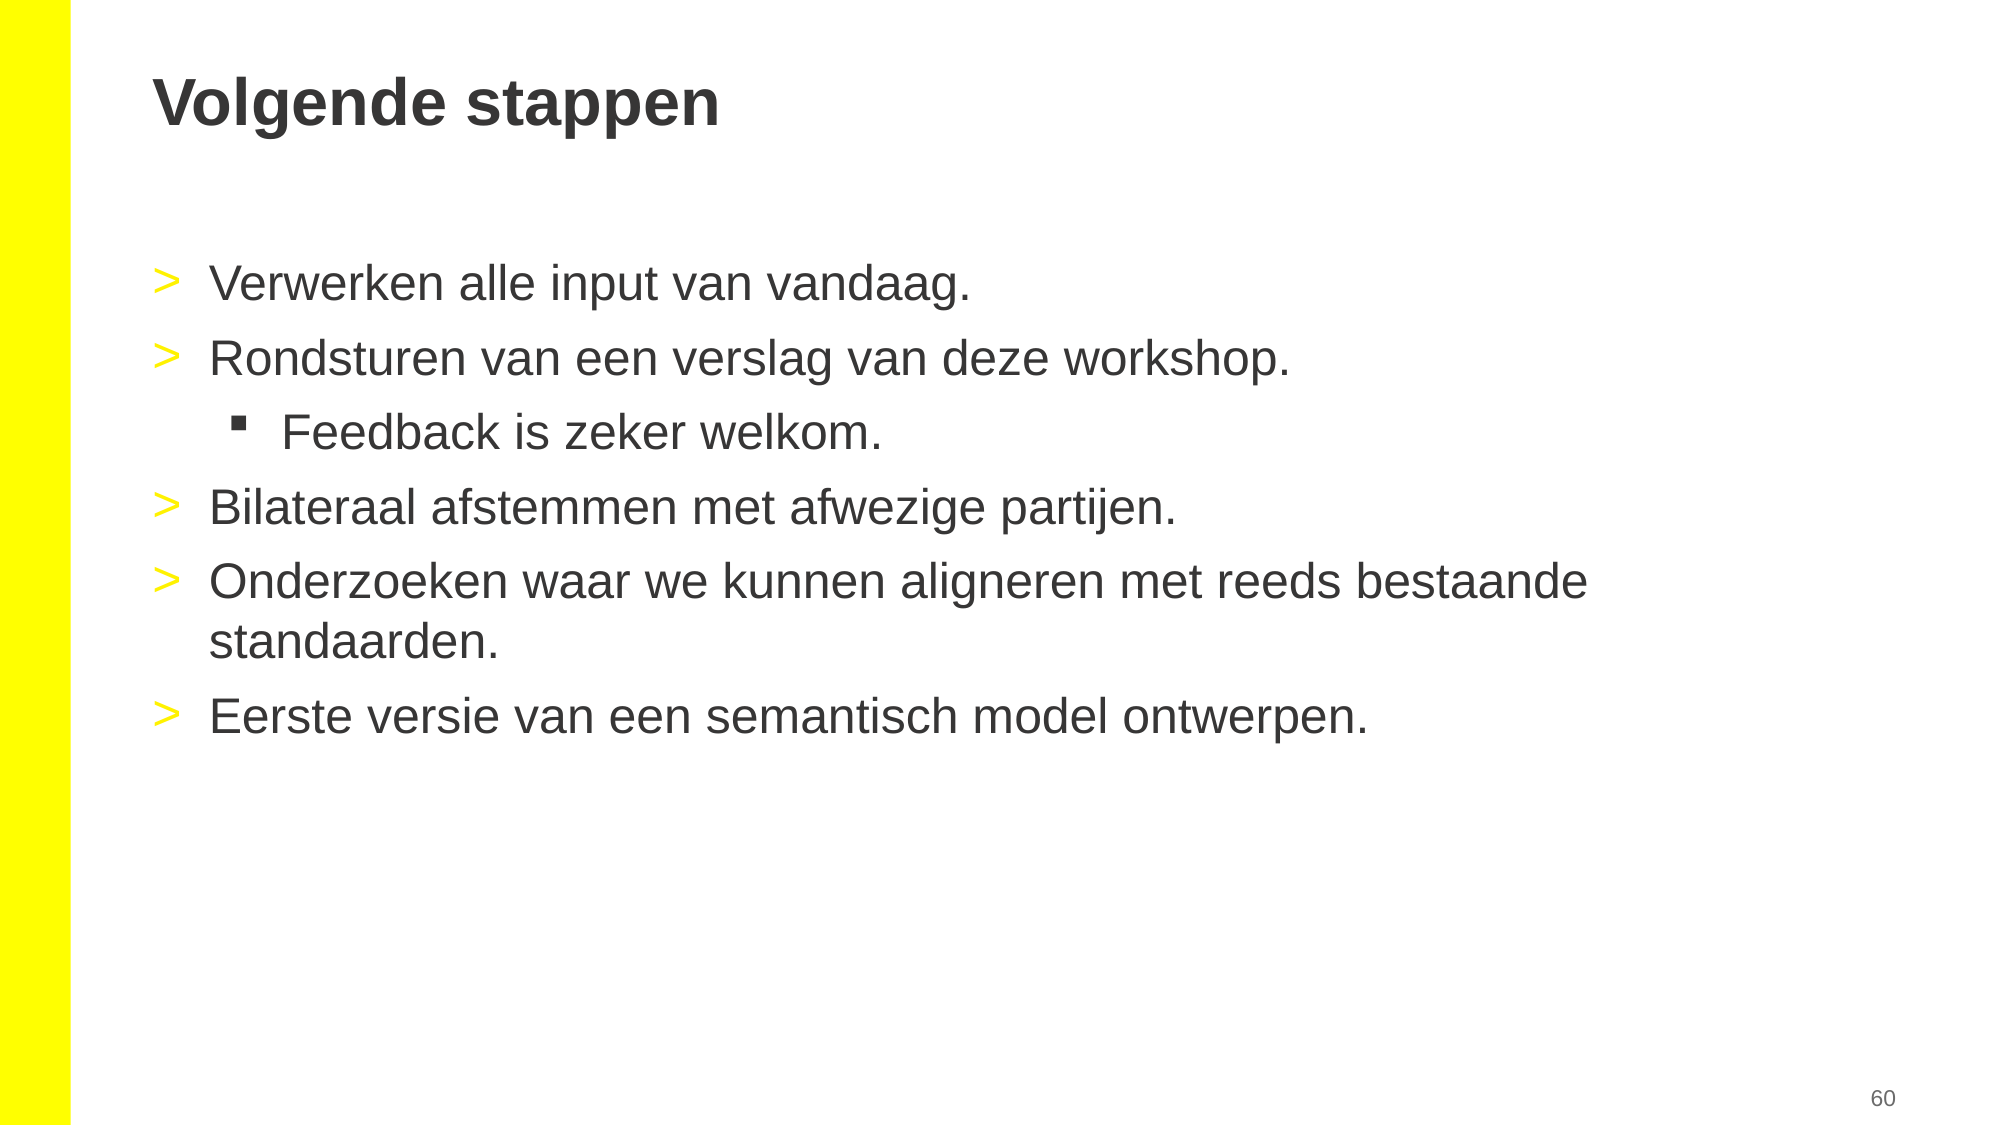

# Volgende stappen
Verwerken alle input van vandaag.
Rondsturen van een verslag van deze workshop.
Feedback is zeker welkom.
Bilateraal afstemmen met afwezige partijen.
Onderzoeken waar we kunnen aligneren met reeds bestaande standaarden.
Eerste versie van een semantisch model ontwerpen.

60